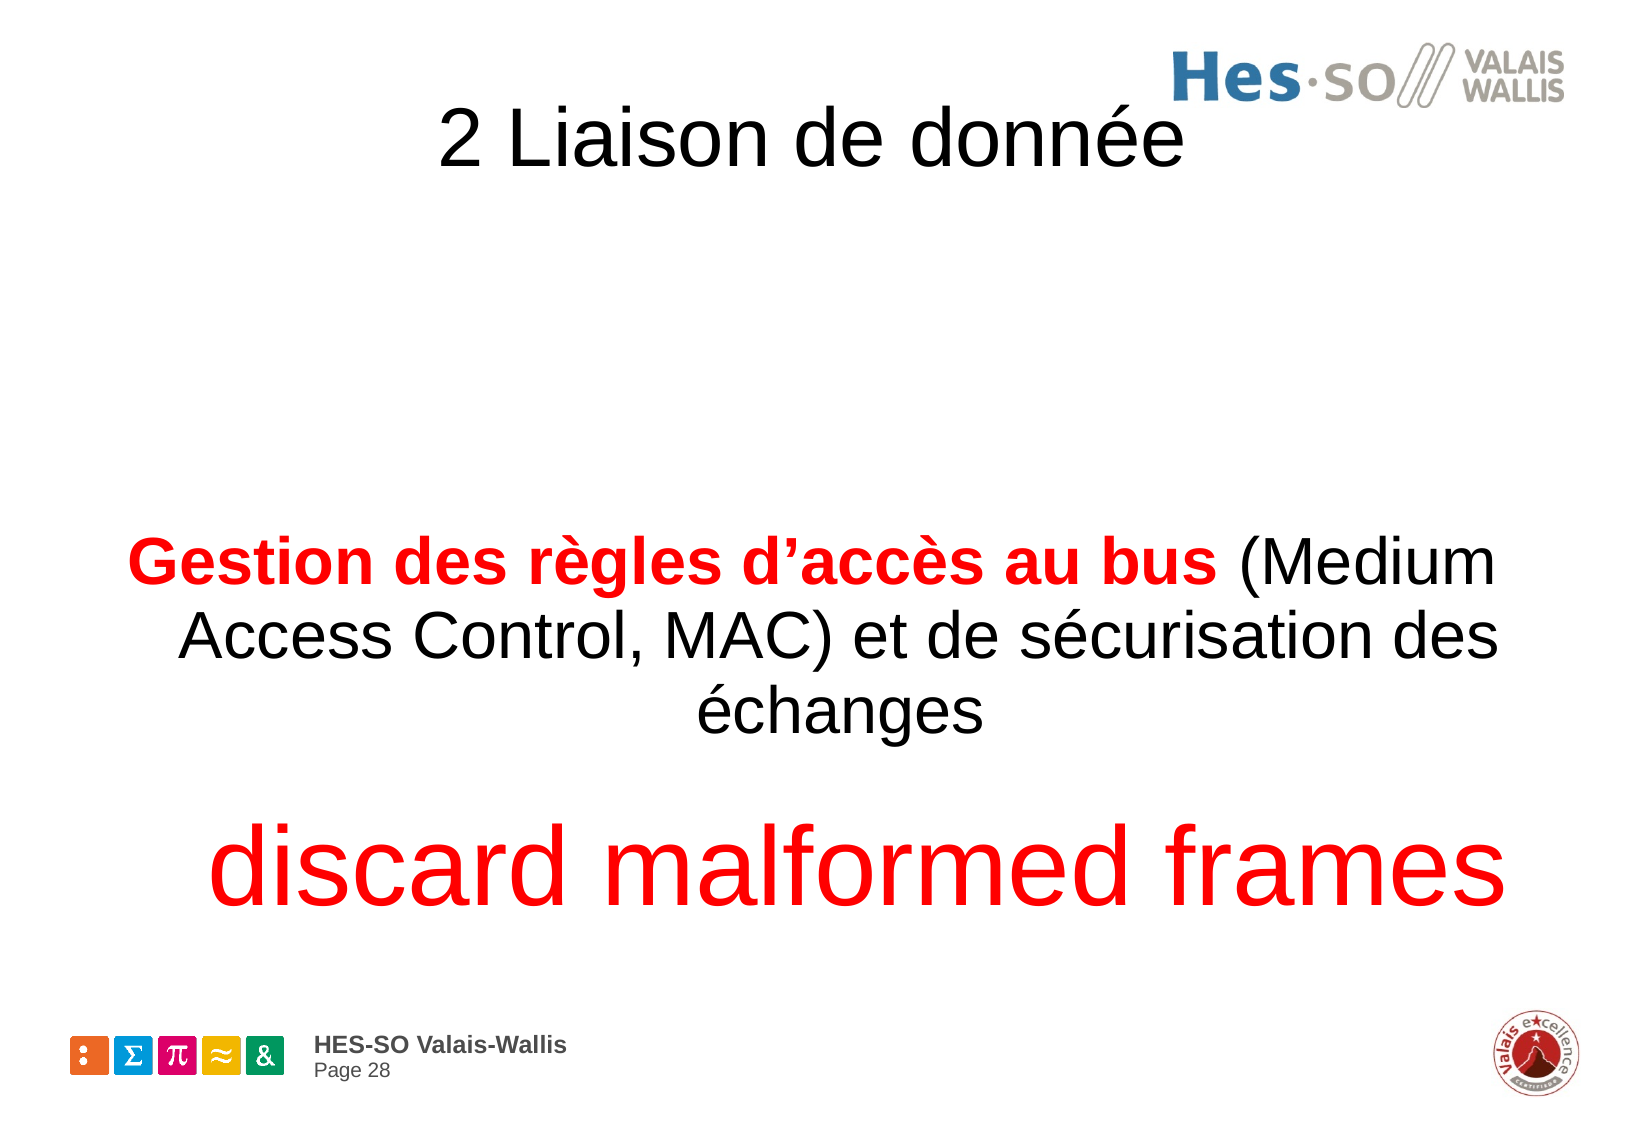

# 2 Liaison de donnée
Gestion des règles d’accès au bus (Medium Access Control, MAC) et de sécurisation des échanges
discard malformed frames